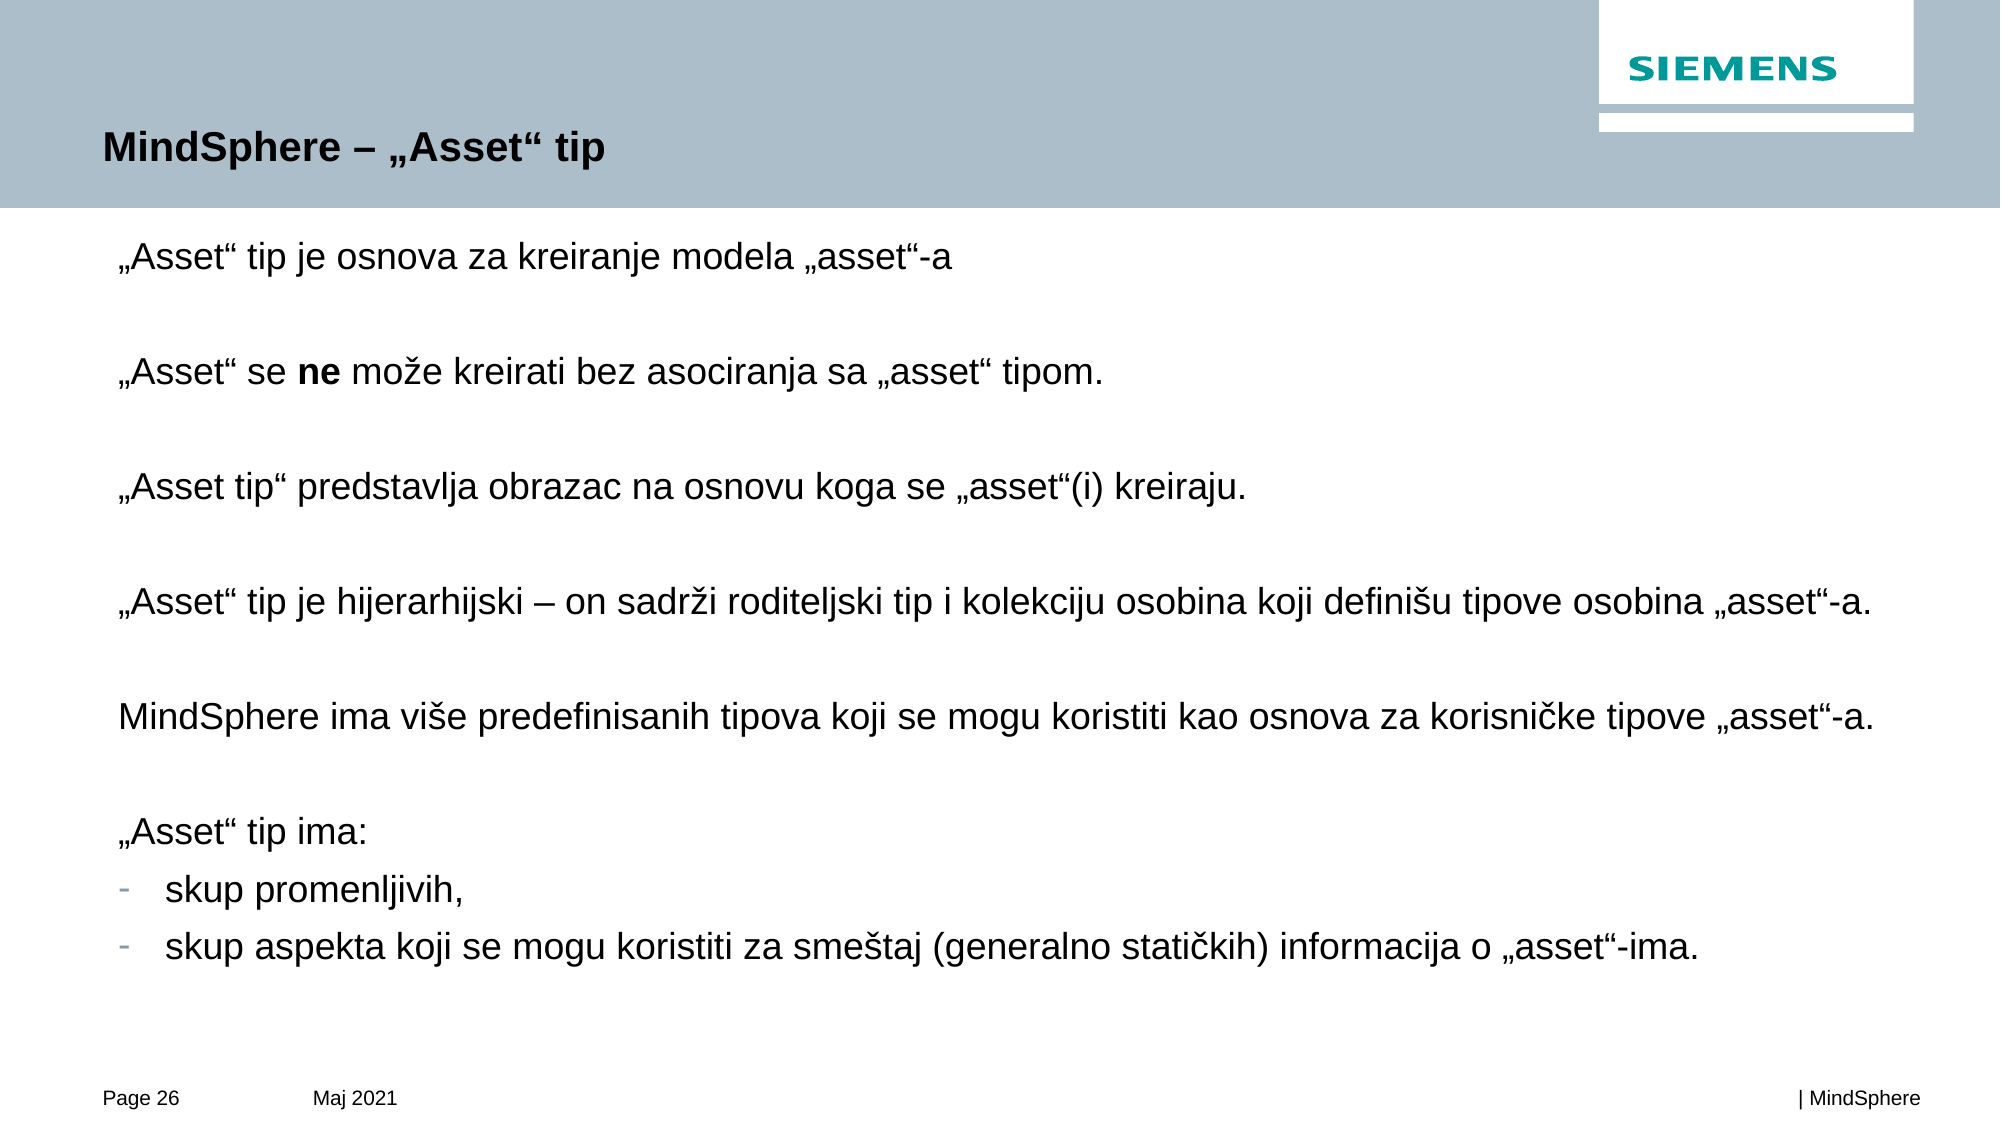

# MindSphere – „Asset“ tip
„Asset“ tip je osnova za kreiranje modela „asset“-a

„Asset“ se ne može kreirati bez asociranja sa „asset“ tipom.

„Asset tip“ predstavlja obrazac na osnovu koga se „asset“(i) kreiraju.

„Asset“ tip je hijerarhijski – on sadrži roditeljski tip i kolekciju osobina koji definišu tipove osobina „asset“-a.

MindSphere ima više predefinisanih tipova koji se mogu koristiti kao osnova za korisničke tipove „asset“-a.

„Asset“ tip ima:
skup promenljivih,
skup aspekta koji se mogu koristiti za smeštaj (generalno statičkih) informacija o „asset“-ima.